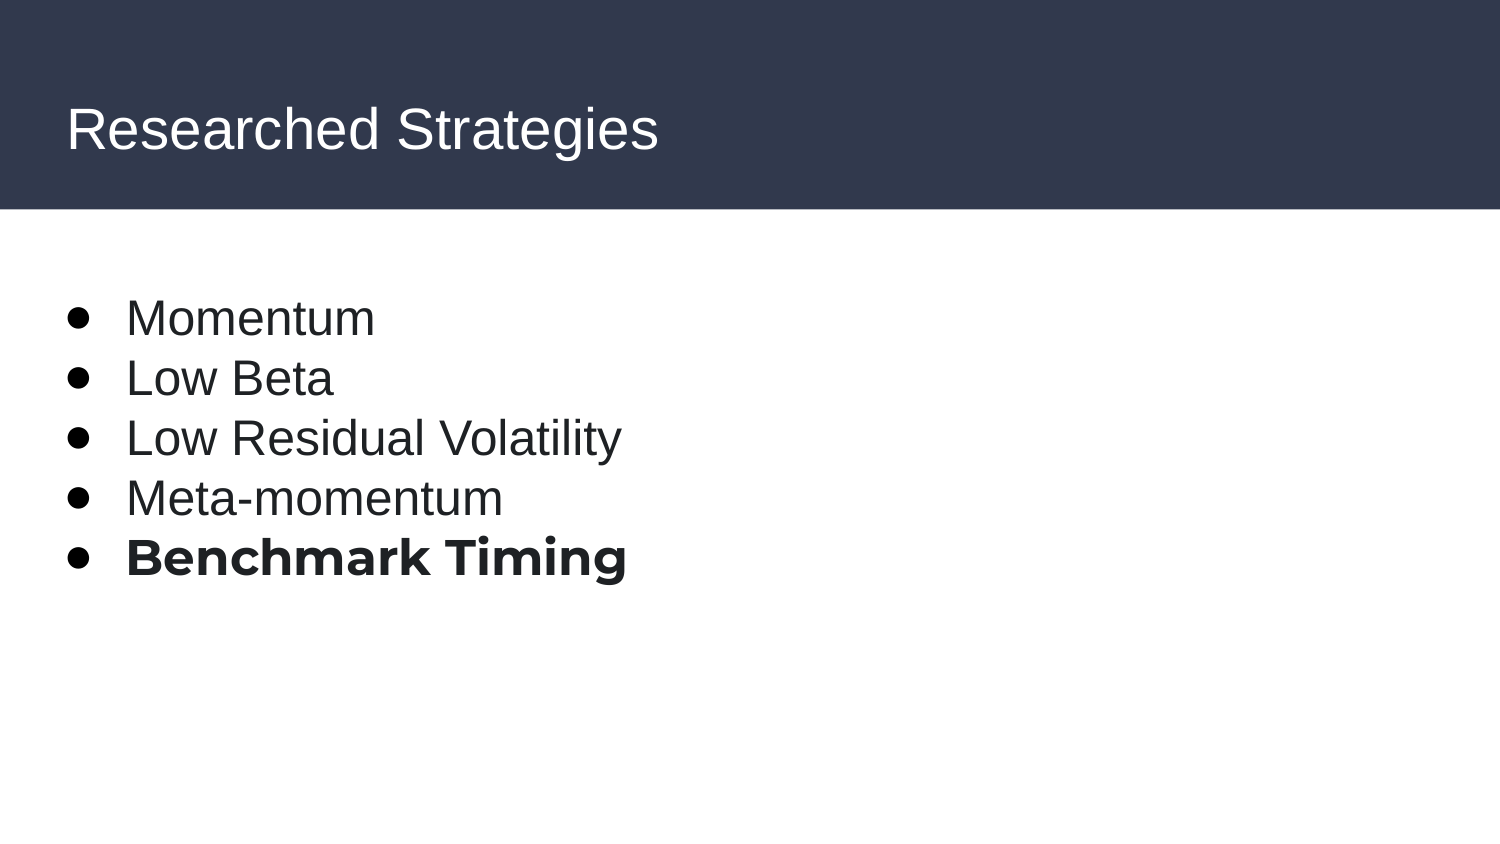

# Researched Strategies
Momentum
Low Beta
Low Residual Volatility
Meta-momentum
Benchmark Timing